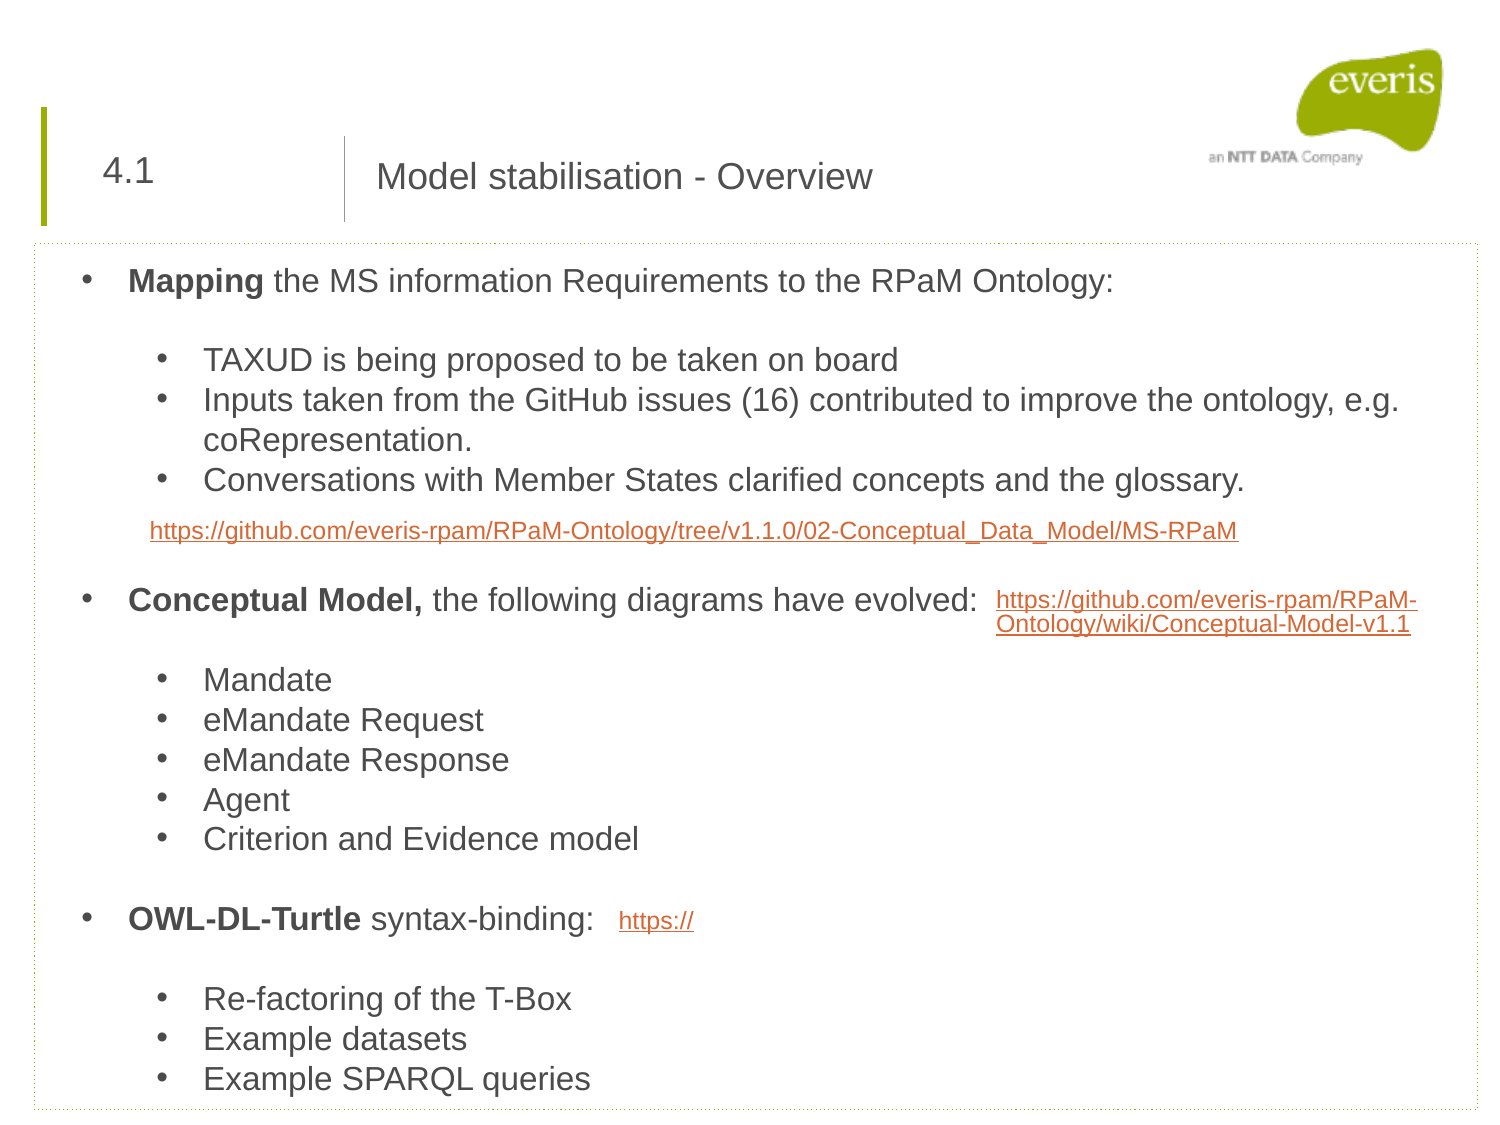

4.1
Model stabilisation - Overview

Mapping the MS information Requirements to the RPaM Ontology:

TAXUD is being proposed to be taken on board
Inputs taken from the GitHub issues (16) contributed to improve the ontology, e.g. coRepresentation.
Conversations with Member States clarified concepts and the glossary.

Conceptual Model, the following diagrams have evolved:

Mandate
eMandate Request
eMandate Response
Agent
Criterion and Evidence model

OWL-DL-Turtle syntax-binding:

Re-factoring of the T-Box
Example datasets
Example SPARQL queries
https://github.com/everis-rpam/RPaM-Ontology/tree/v1.1.0/02-Conceptual_Data_Model/MS-RPaM
https://github.com/everis-rpam/RPaM-Ontology/wiki/Conceptual-Model-v1.1
https://github.com/everis-rpam/RPaM-Ontology